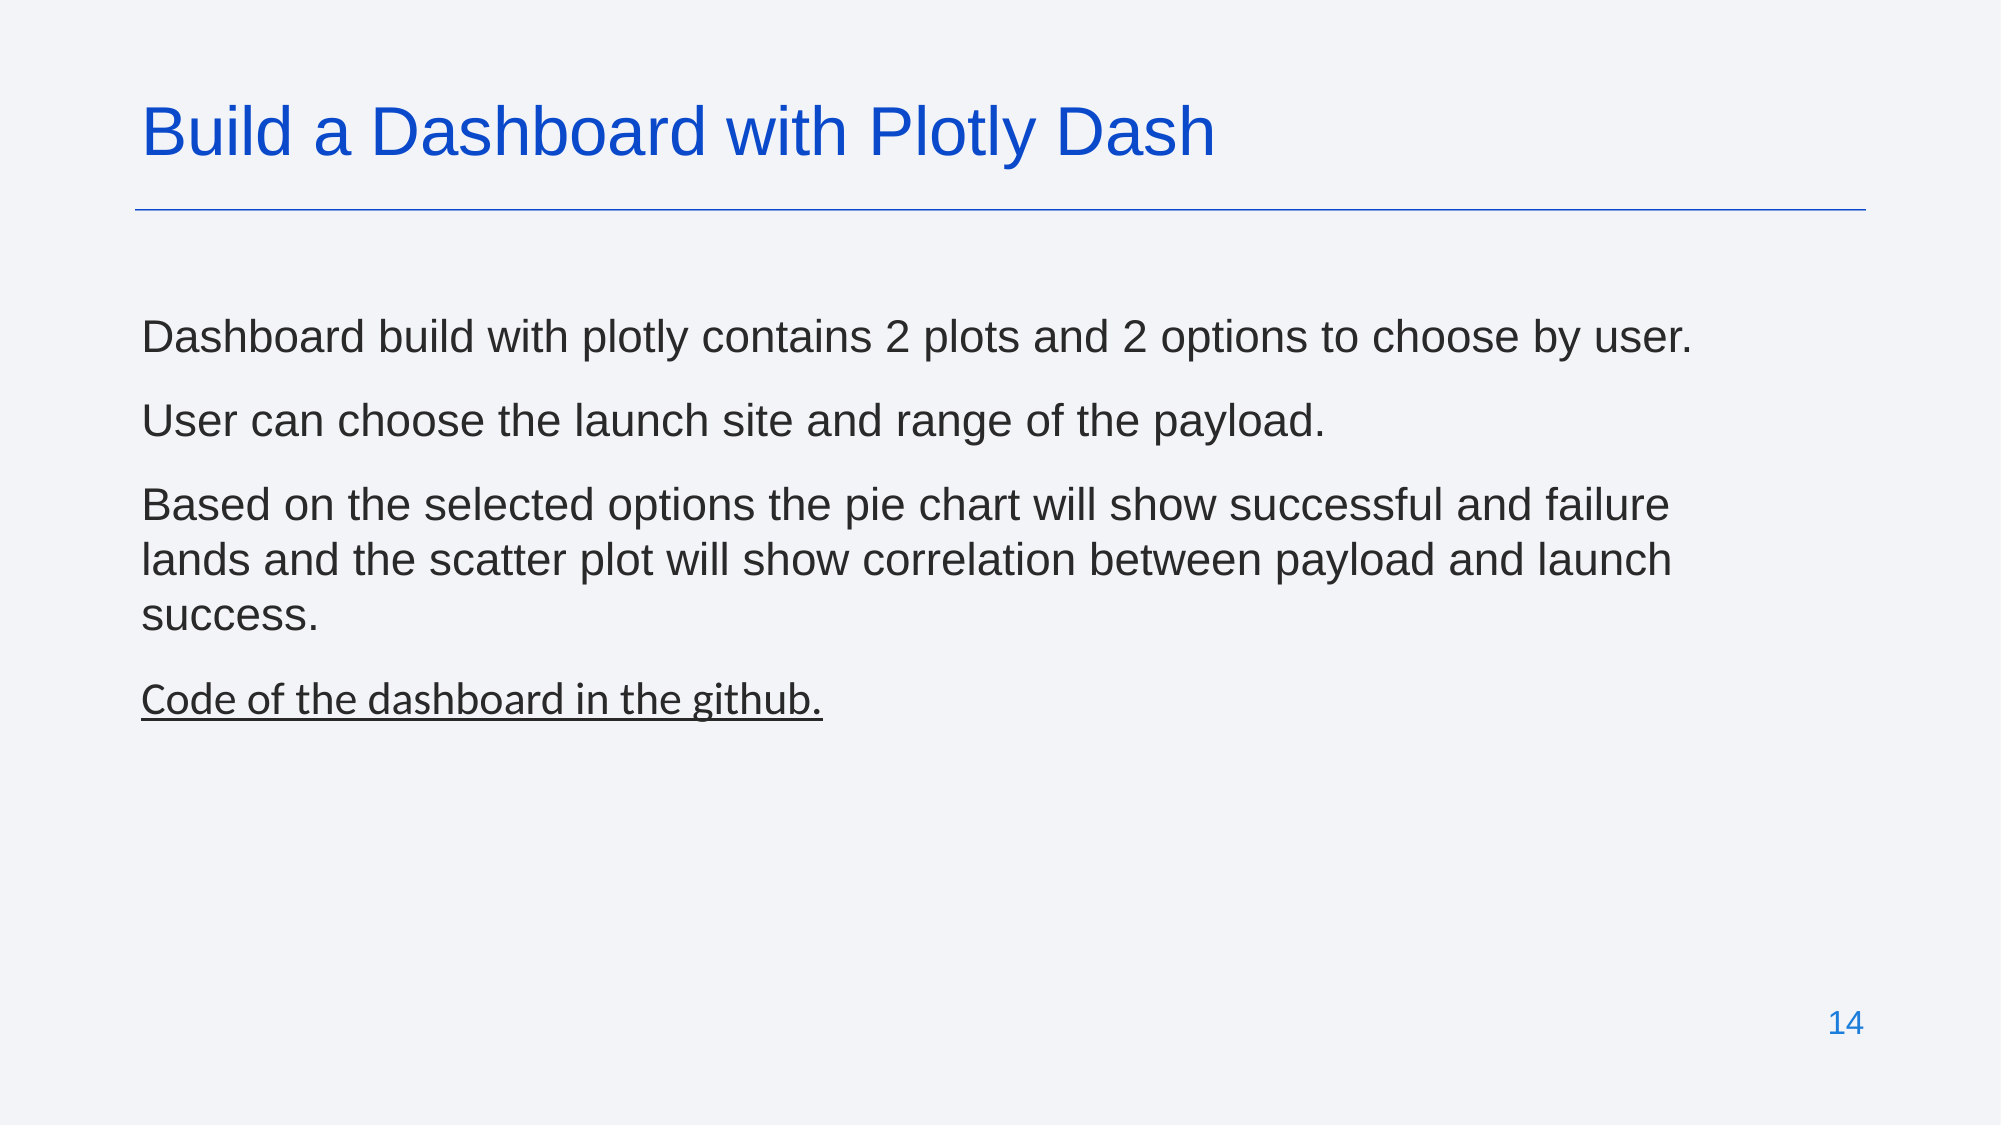

Build a Dashboard with Plotly Dash
Dashboard build with plotly contains 2 plots and 2 options to choose by user.
User can choose the launch site and range of the payload.
Based on the selected options the pie chart will show successful and failure lands and the scatter plot will show correlation between payload and launch success.
Code of the dashboard in the github.

14